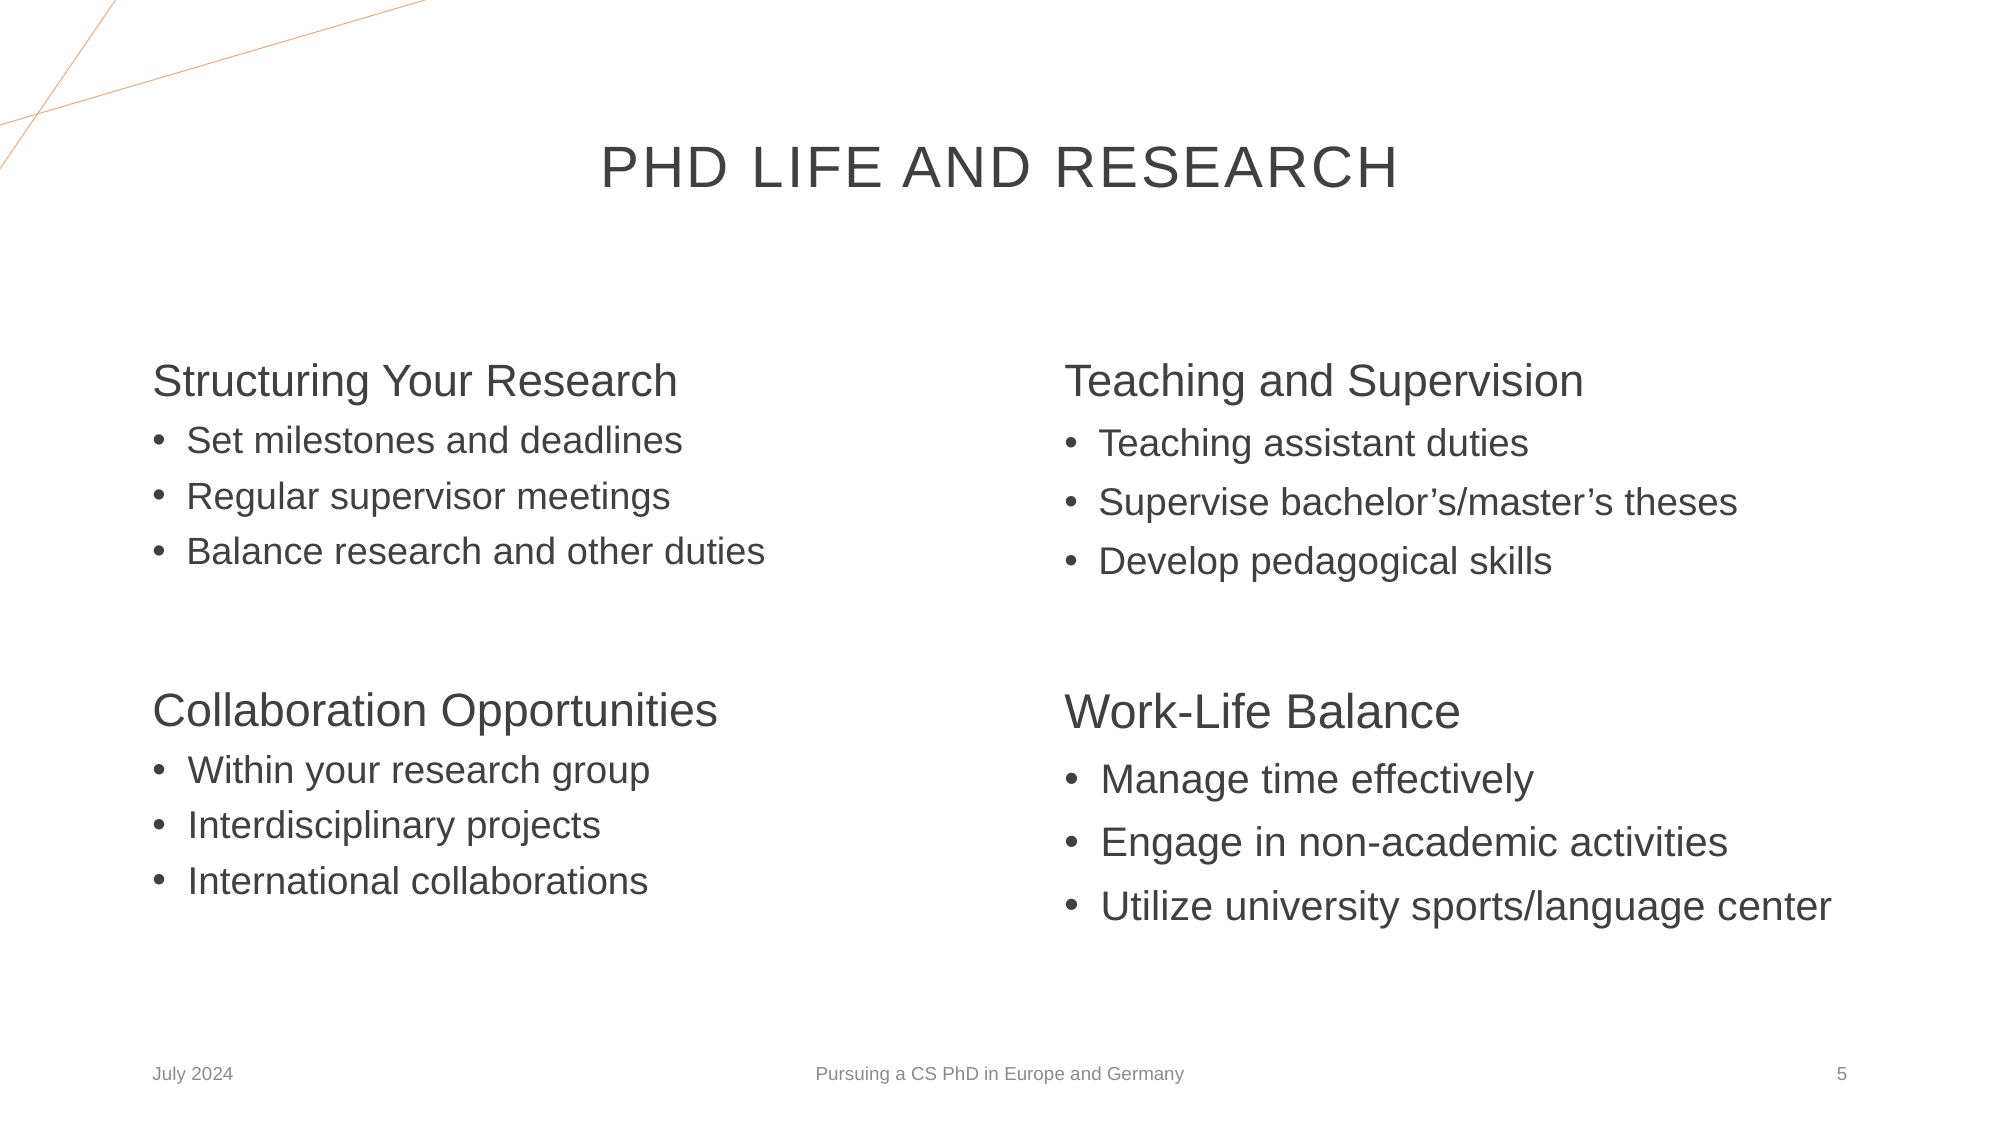

# PhD Life and Research
Teaching and Supervision
Teaching assistant duties
Supervise bachelor’s/master’s theses
Develop pedagogical skills
Structuring Your Research
Set milestones and deadlines
Regular supervisor meetings
Balance research and other duties
Collaboration Opportunities
Within your research group
Interdisciplinary projects
International collaborations
Work-Life Balance
Manage time effectively
Engage in non-academic activities
Utilize university sports/language center
July 2024
Pursuing a CS PhD in Europe and Germany
5